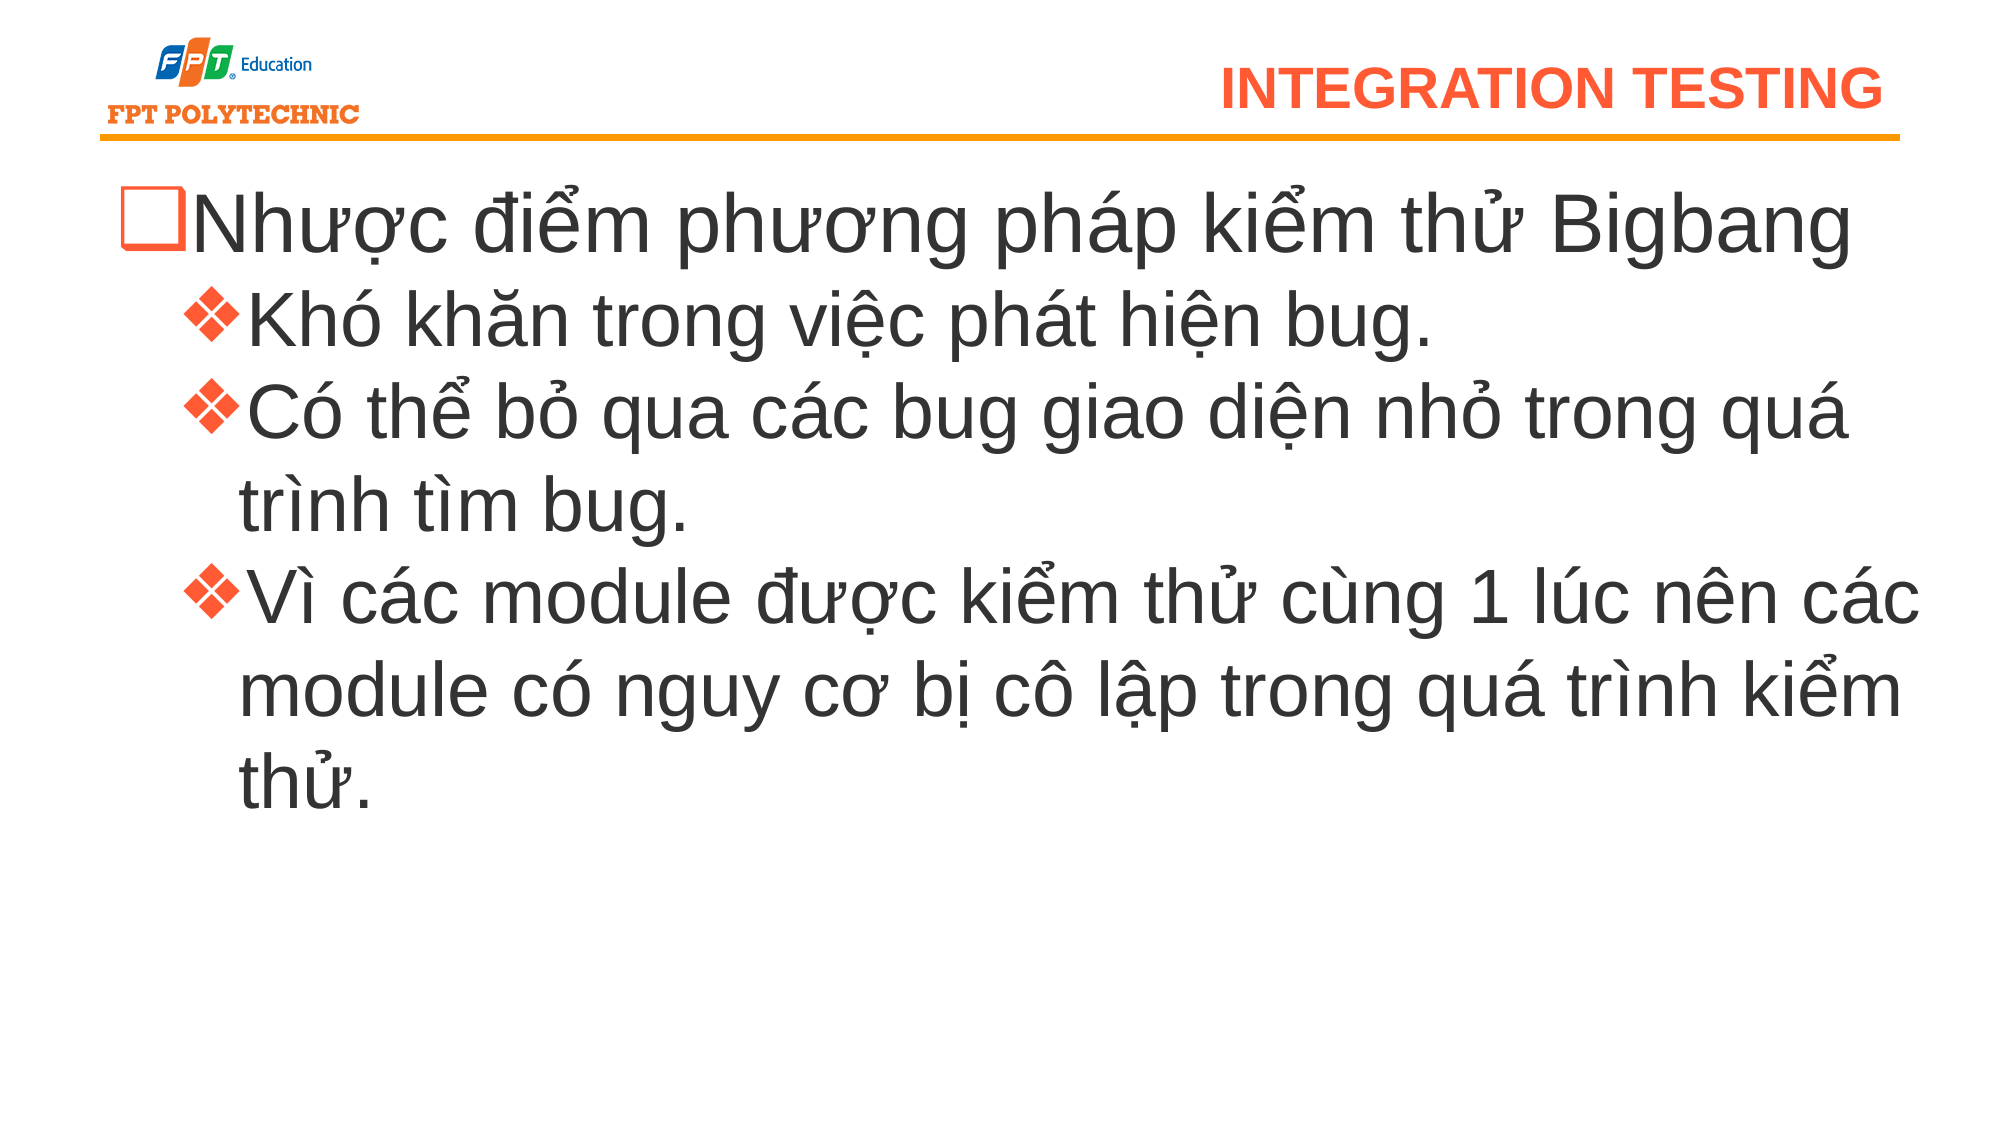

# integration testing
Nhược điểm phương pháp kiểm thử Bigbang
Khó khăn trong việc phát hiện bug.
Có thể bỏ qua các bug giao diện nhỏ trong quá trình tìm bug.
Vì các module được kiểm thử cùng 1 lúc nên các module có nguy cơ bị cô lập trong quá trình kiểm thử.